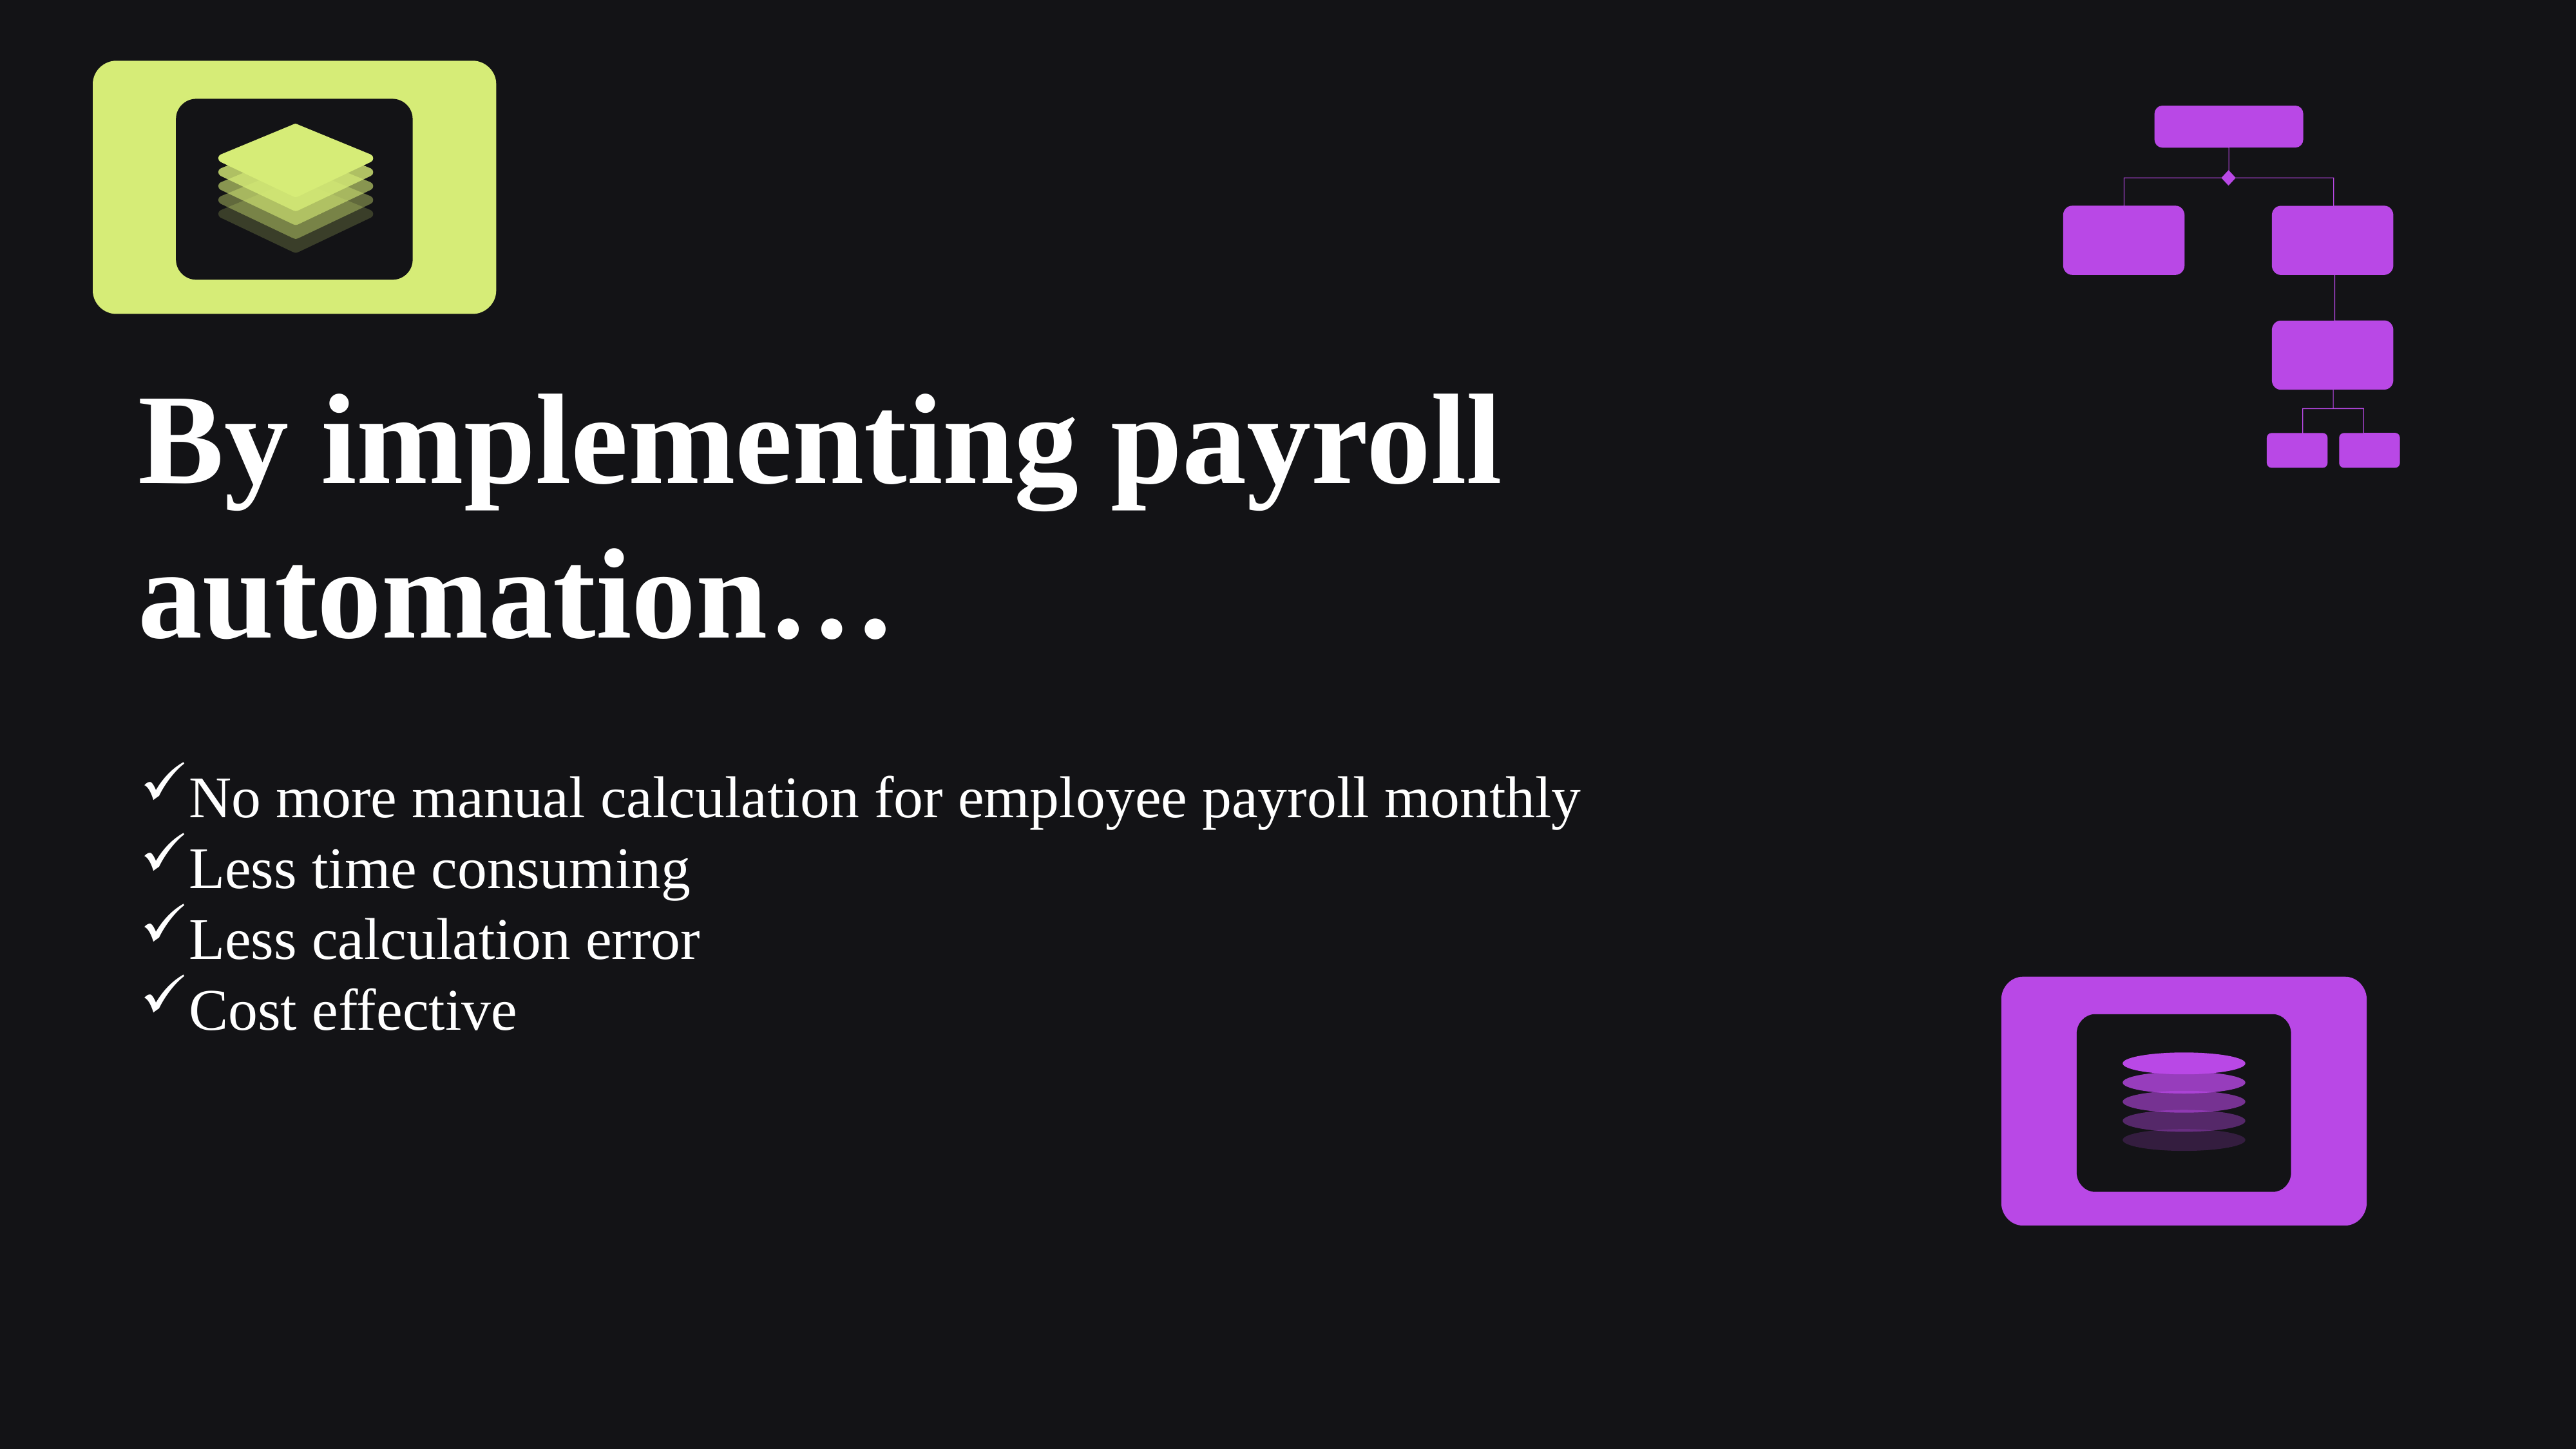

By implementing payroll automation…
No more manual calculation for employee payroll monthly
Less time consuming
Less calculation error
Cost effective